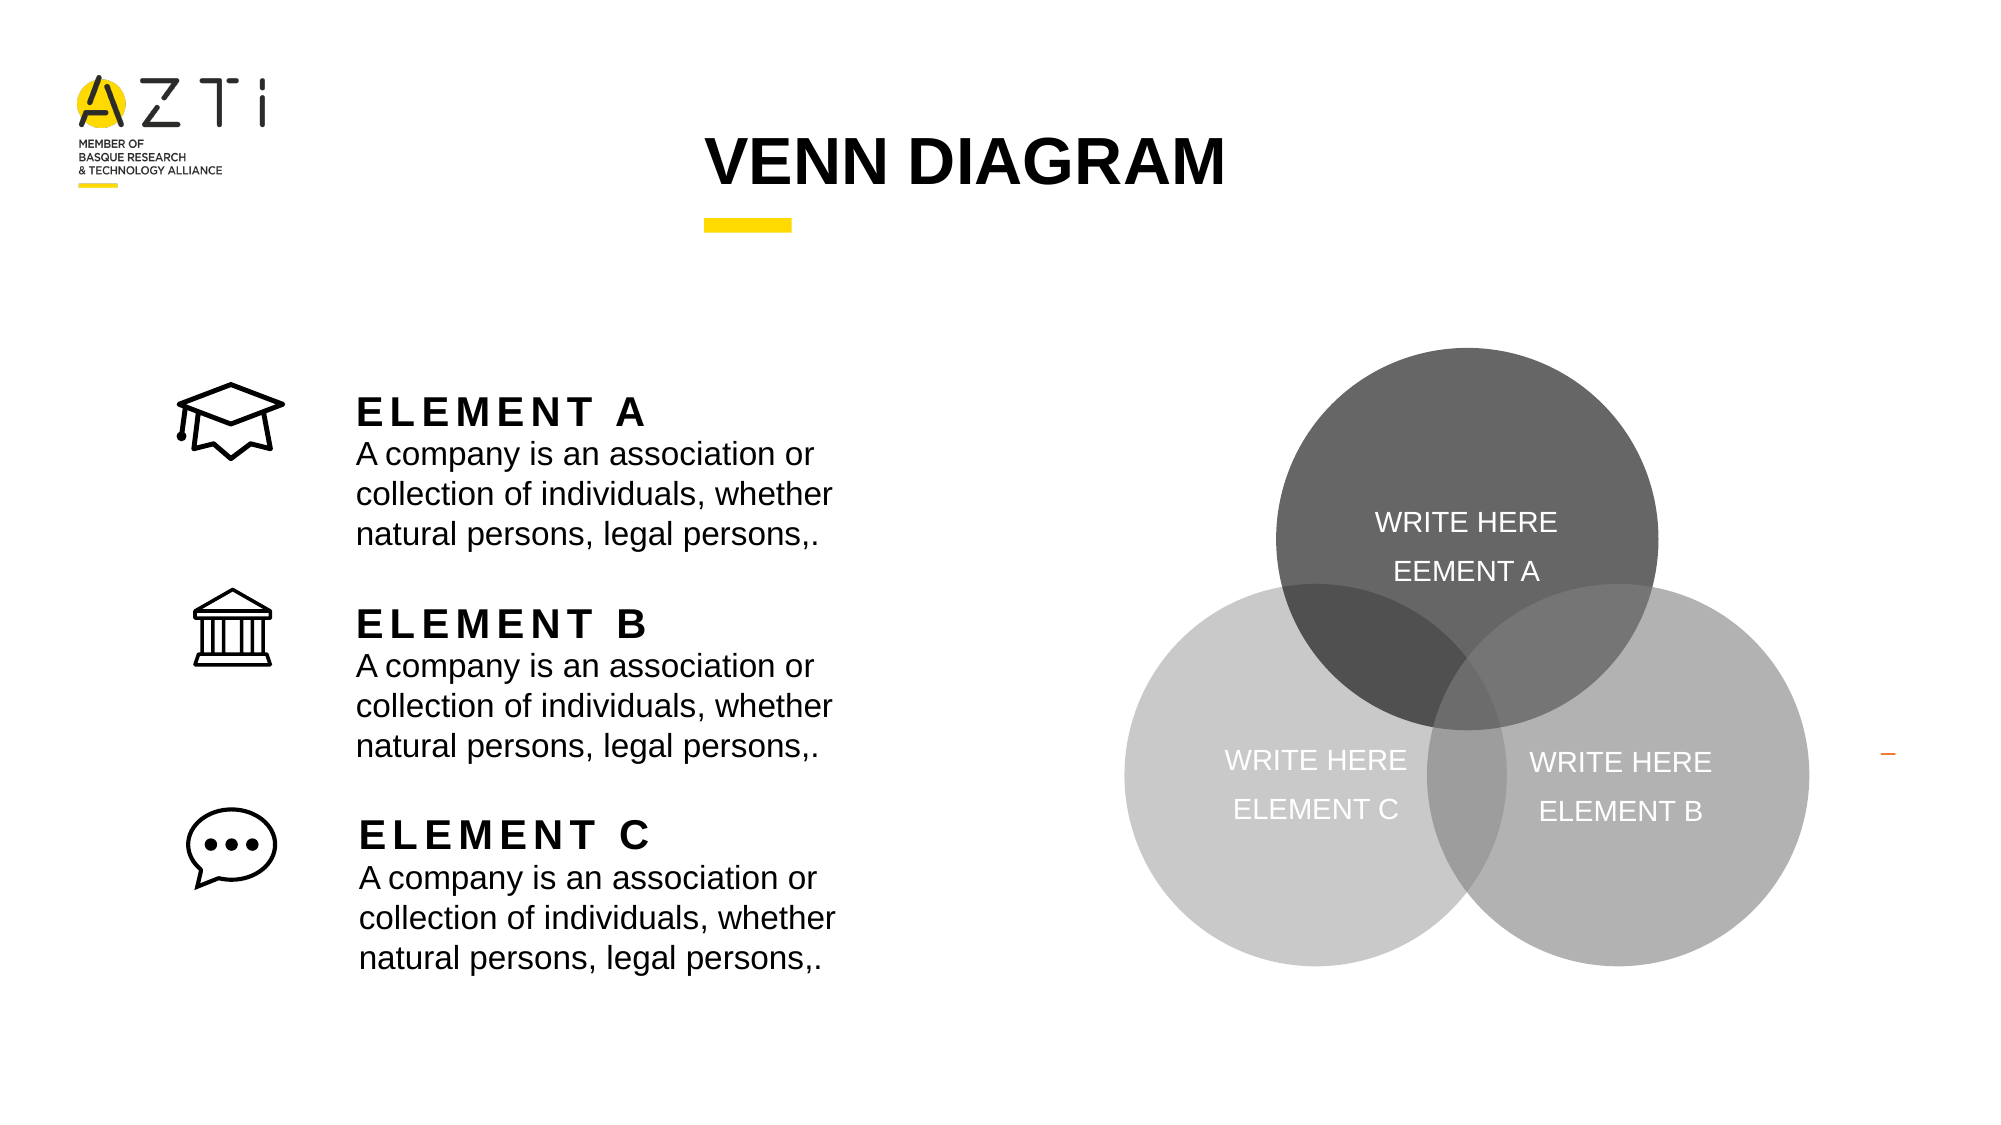

VENN DIAGRAM

ELEMENT A

A company is an association or collection of individuals, whether natural persons, legal persons,.
WRITE HERE
EEMENT A

ELEMENT B
A company is an association or collection of individuals, whether natural persons, legal persons,.
WRITE HERE
ELEMENT C
WRITE HERE
ELEMENT B

ELEMENT C

A company is an association or collection of individuals, whether natural persons, legal persons,.